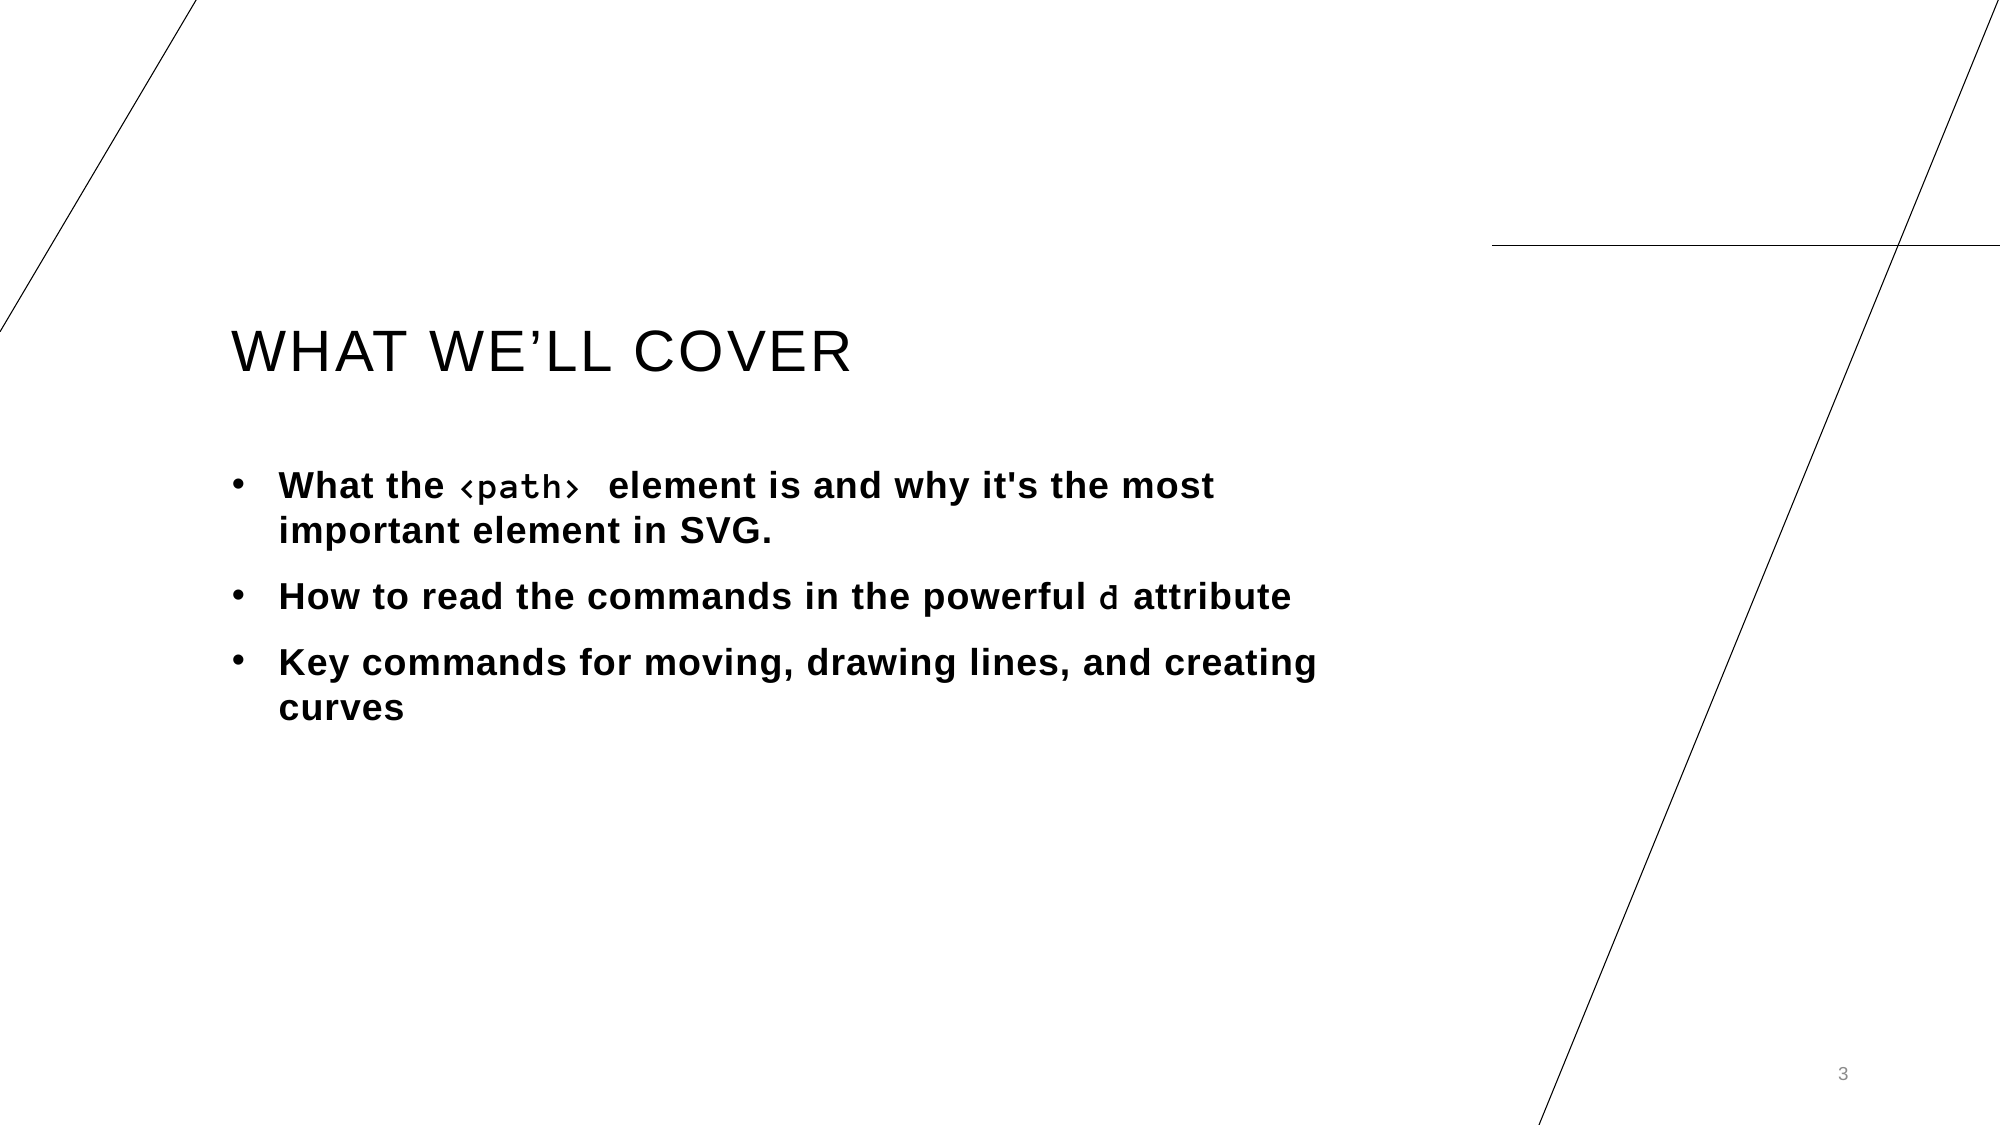

# What we’ll cover
What the <path> element is and why it's the most important element in SVG.
How to read the commands in the powerful d attribute
Key commands for moving, drawing lines, and creating curves
3